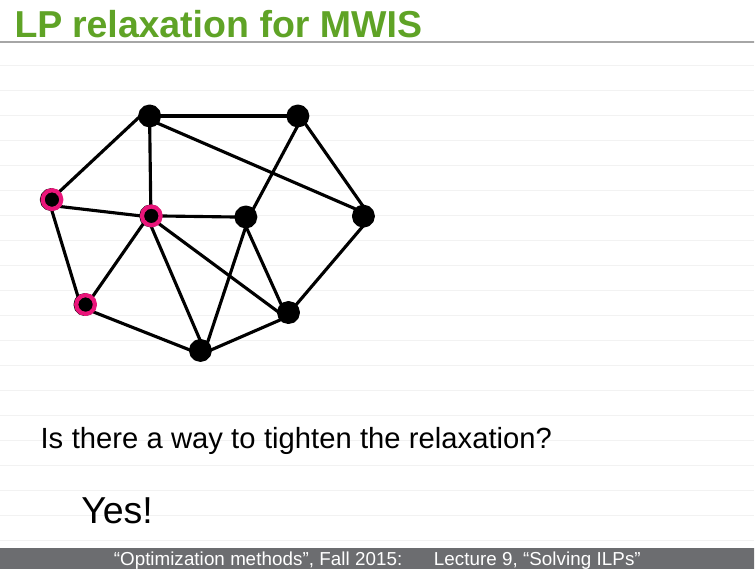

# LP relaxation for MWIS

Is there a way to tighten the relaxation?
Yes!